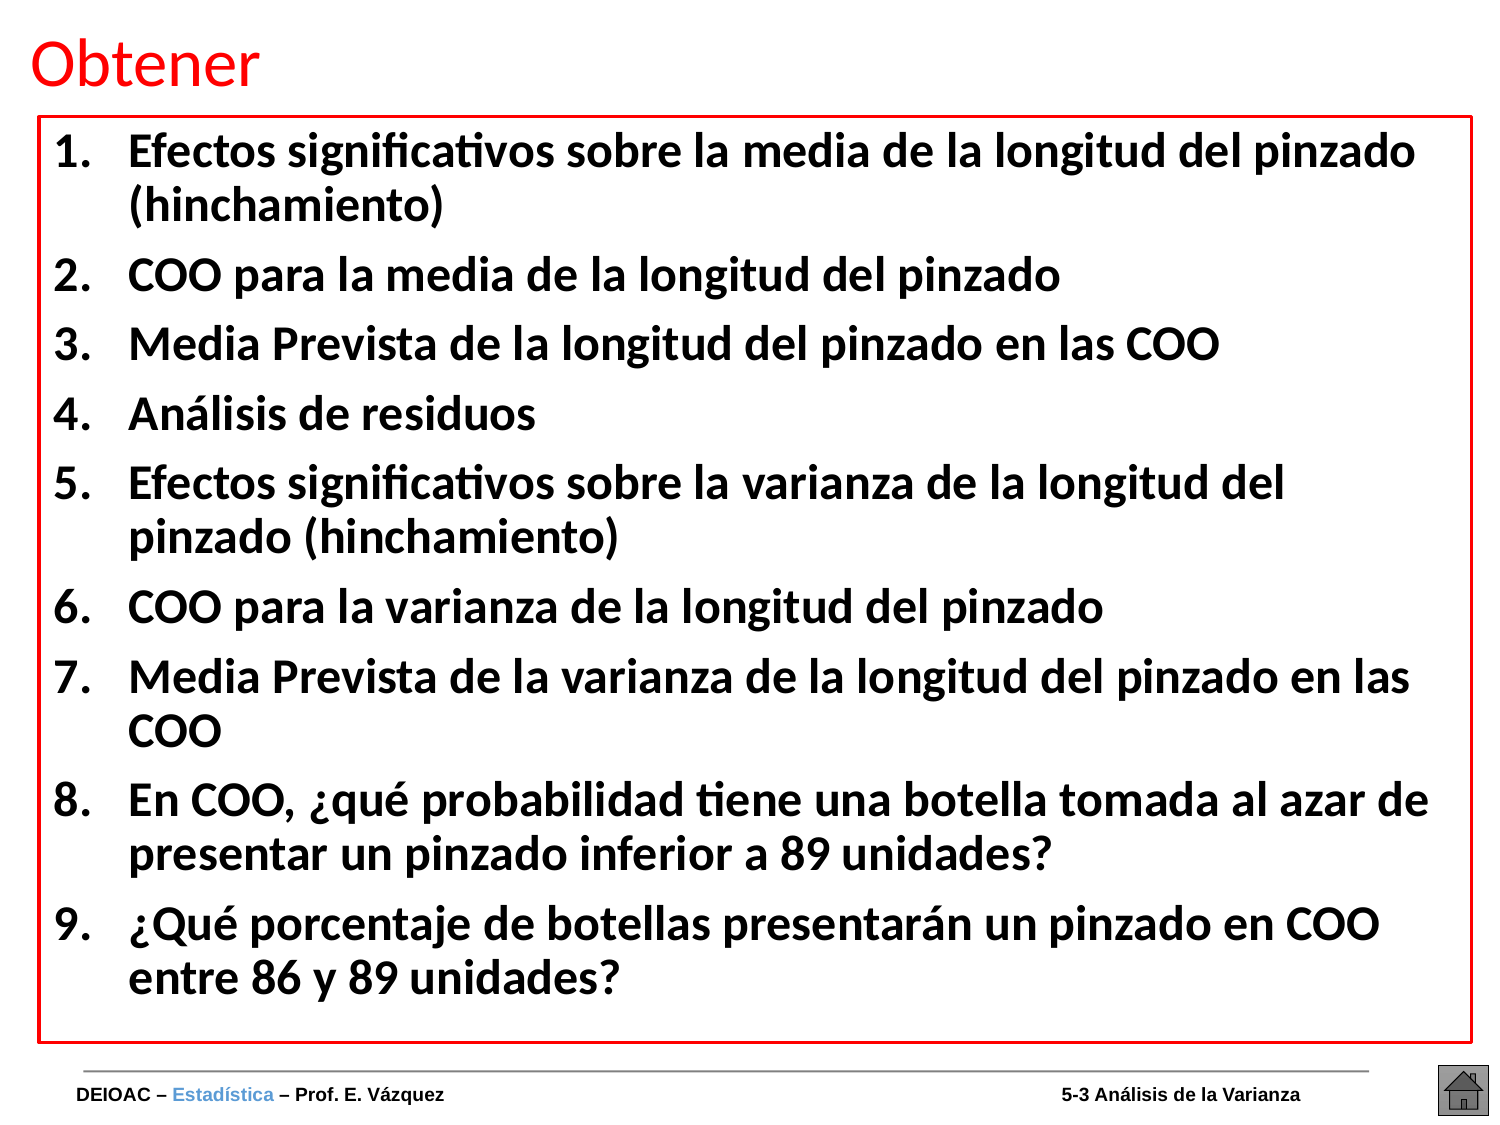

# Obtener
Efectos significativos sobre la media de la longitud del pinzado (hinchamiento)
COO para la media de la longitud del pinzado
Media Prevista de la longitud del pinzado en las COO
Análisis de residuos
Efectos significativos sobre la varianza de la longitud del pinzado (hinchamiento)
COO para la varianza de la longitud del pinzado
Media Prevista de la varianza de la longitud del pinzado en las COO
En COO, ¿qué probabilidad tiene una botella tomada al azar de presentar un pinzado inferior a 89 unidades?
¿Qué porcentaje de botellas presentarán un pinzado en COO entre 86 y 89 unidades?